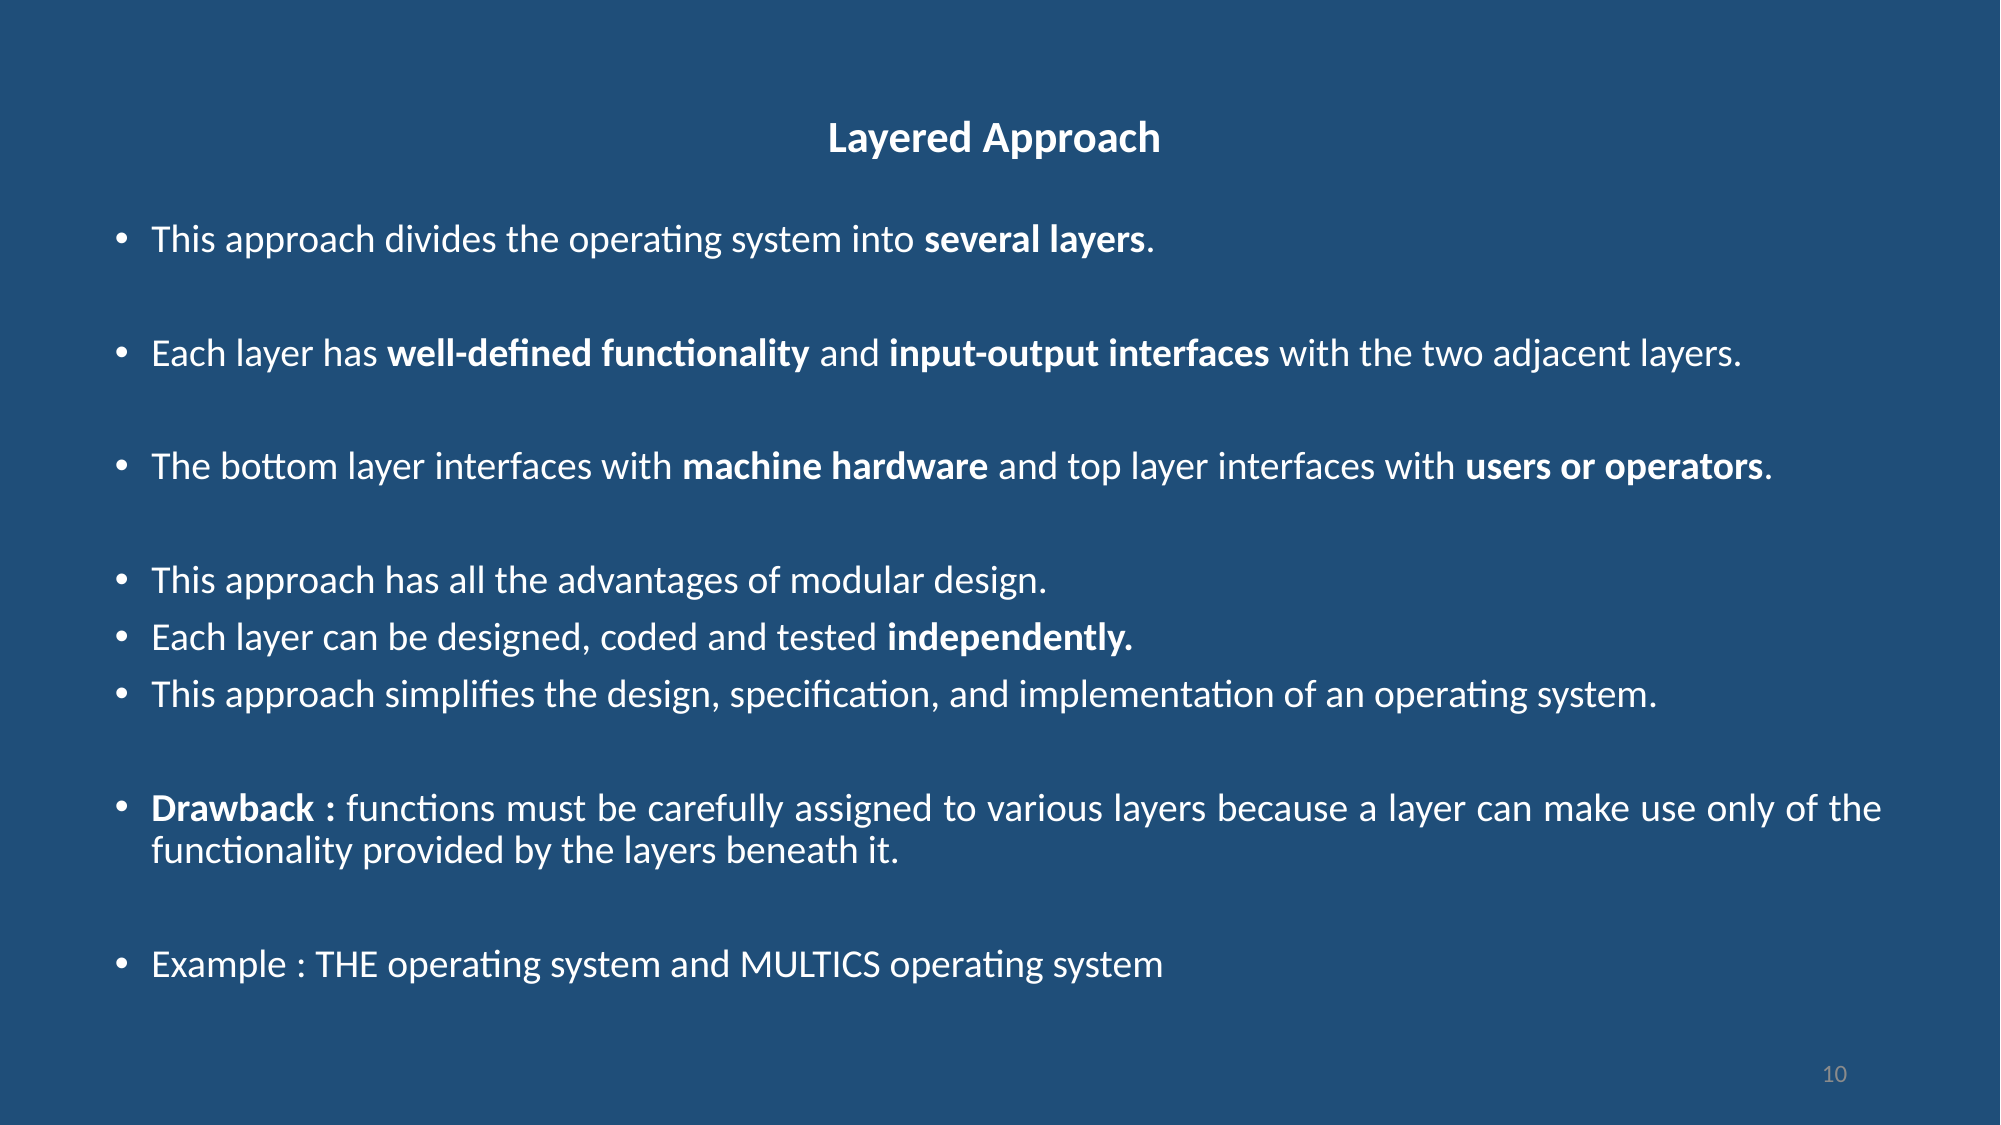

# Layered Approach
This approach divides the operating system into several layers.

Each layer has well-defined functionality and input-output interfaces with the two adjacent layers.

The bottom layer interfaces with machine hardware and top layer interfaces with users or operators.

This approach has all the advantages of modular design.
Each layer can be designed, coded and tested independently.
This approach simplifies the design, specification, and implementation of an operating system.

Drawback : functions must be carefully assigned to various layers because a layer can make use only of the functionality provided by the layers beneath it.

Example : THE operating system and MULTICS operating system
10